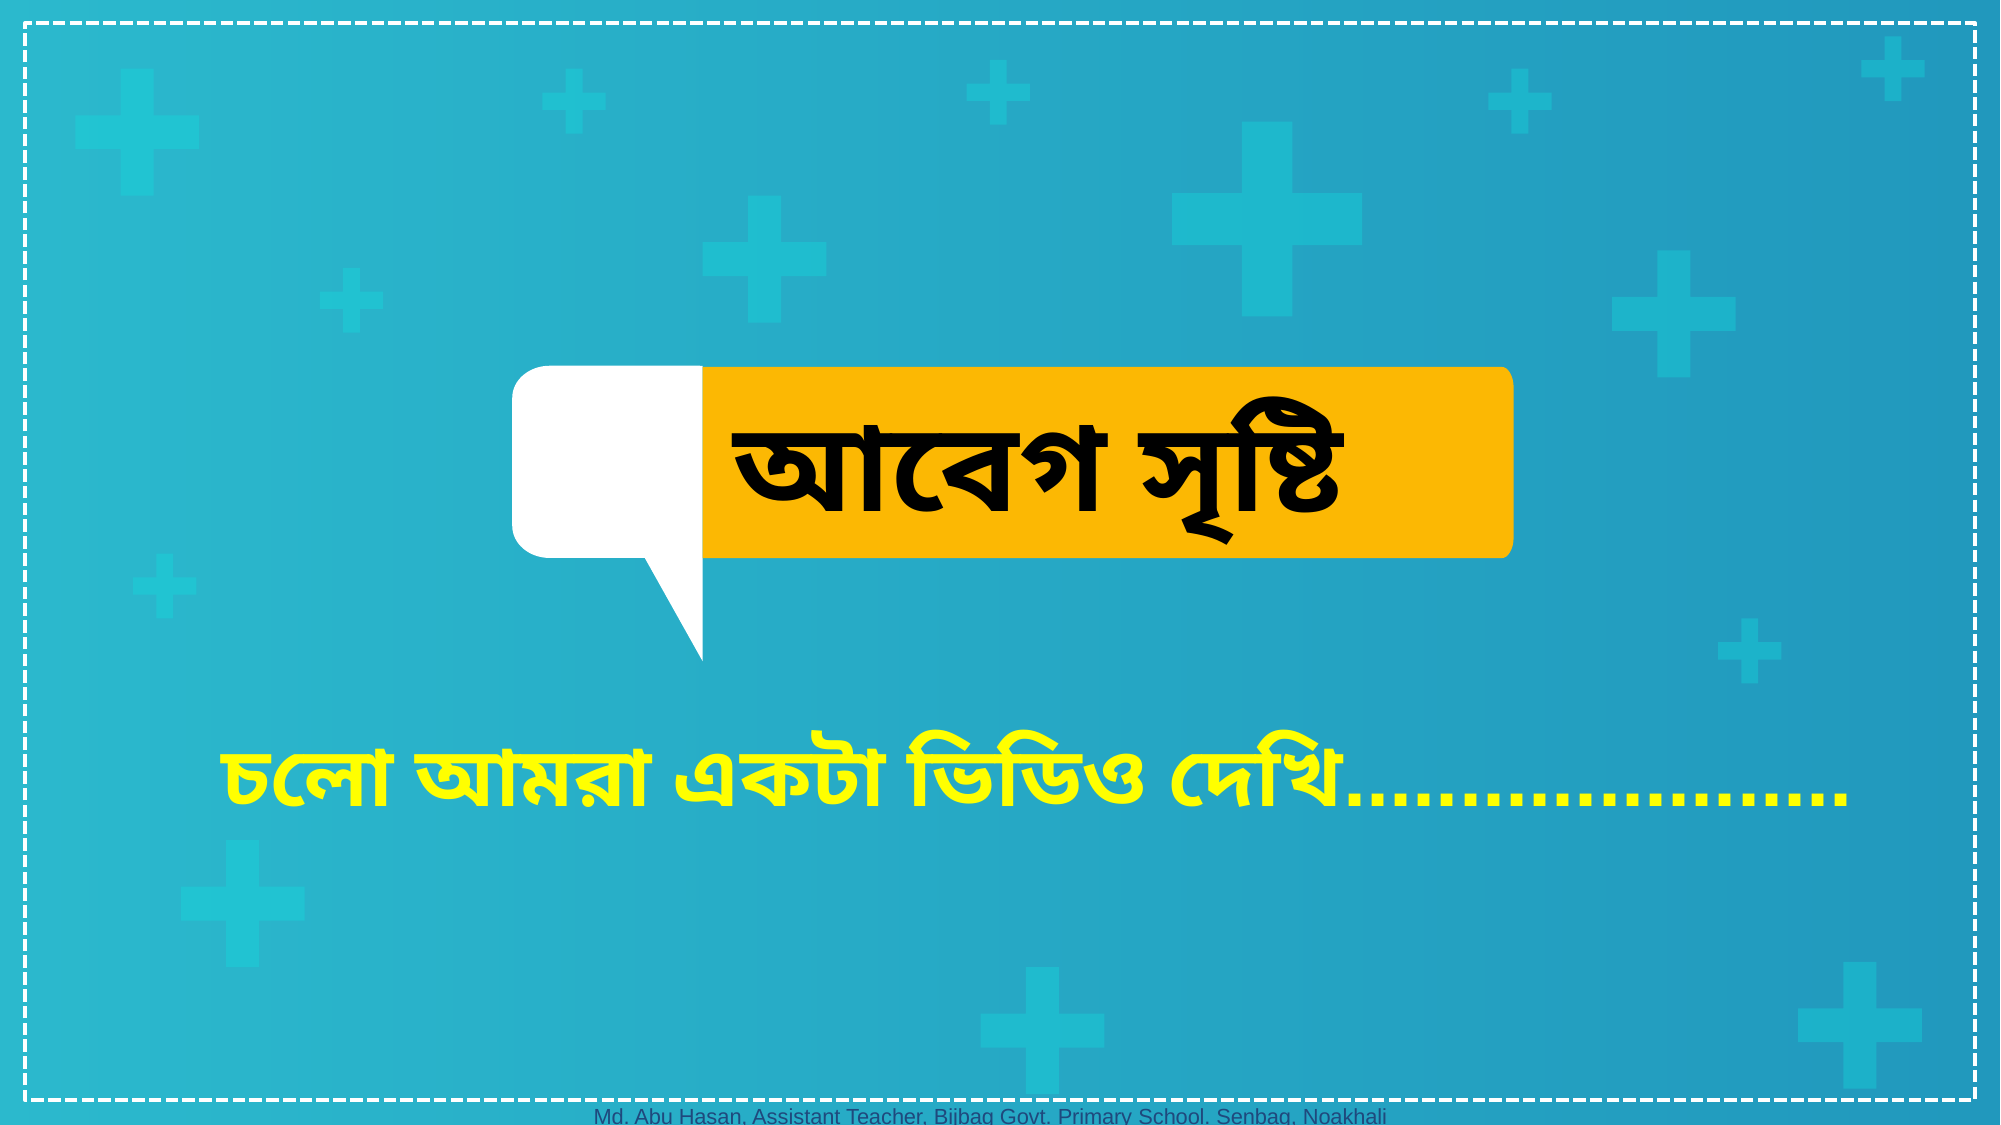

আবেগ সৃষ্টি
চলো আমরা একটা ভিডিও দেখি......................